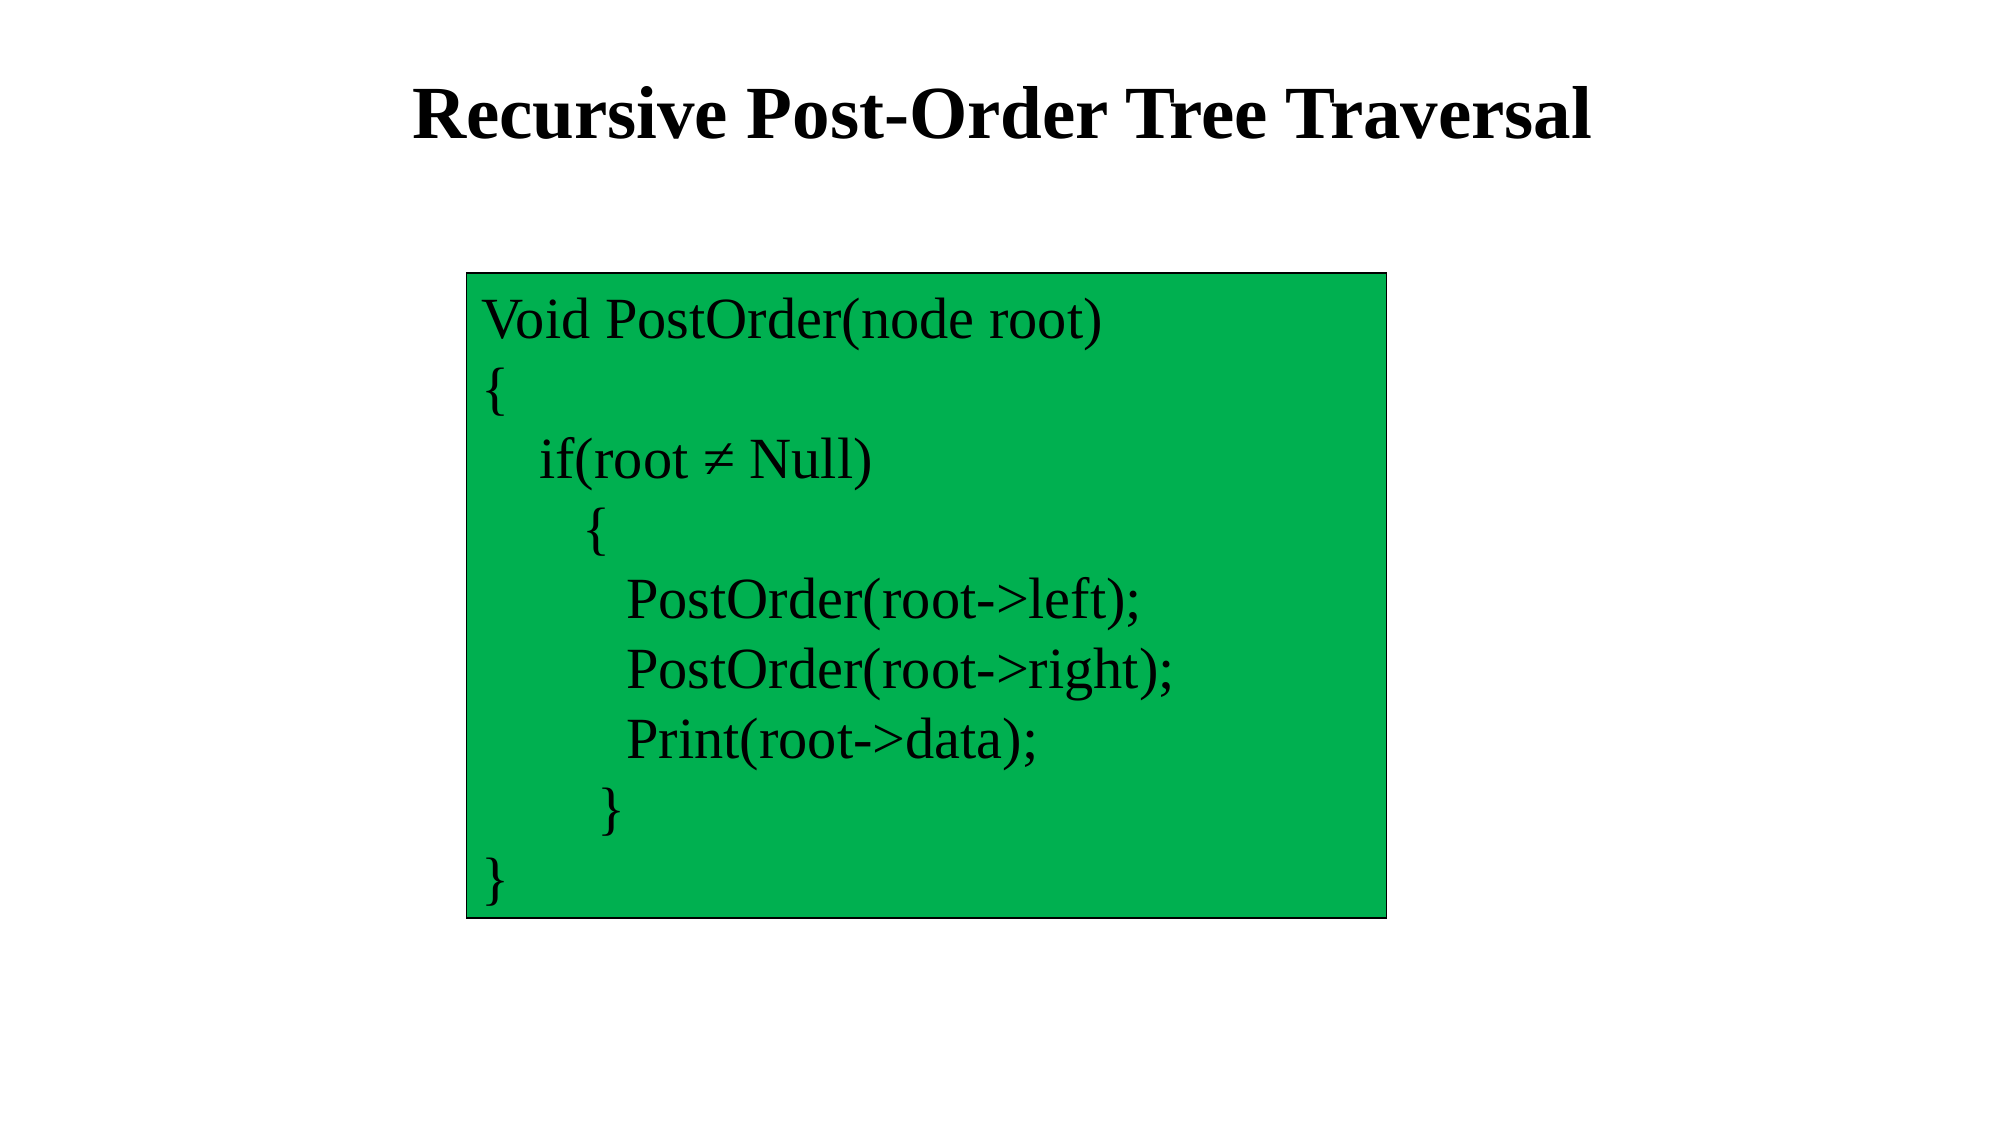

Recursive Post-Order Tree Traversal
Void PostOrder(node root)
{
    if(root ≠ Null)
       {
          PostOrder(root->left);
          PostOrder(root->right);
          Print(root->data);
        }
}